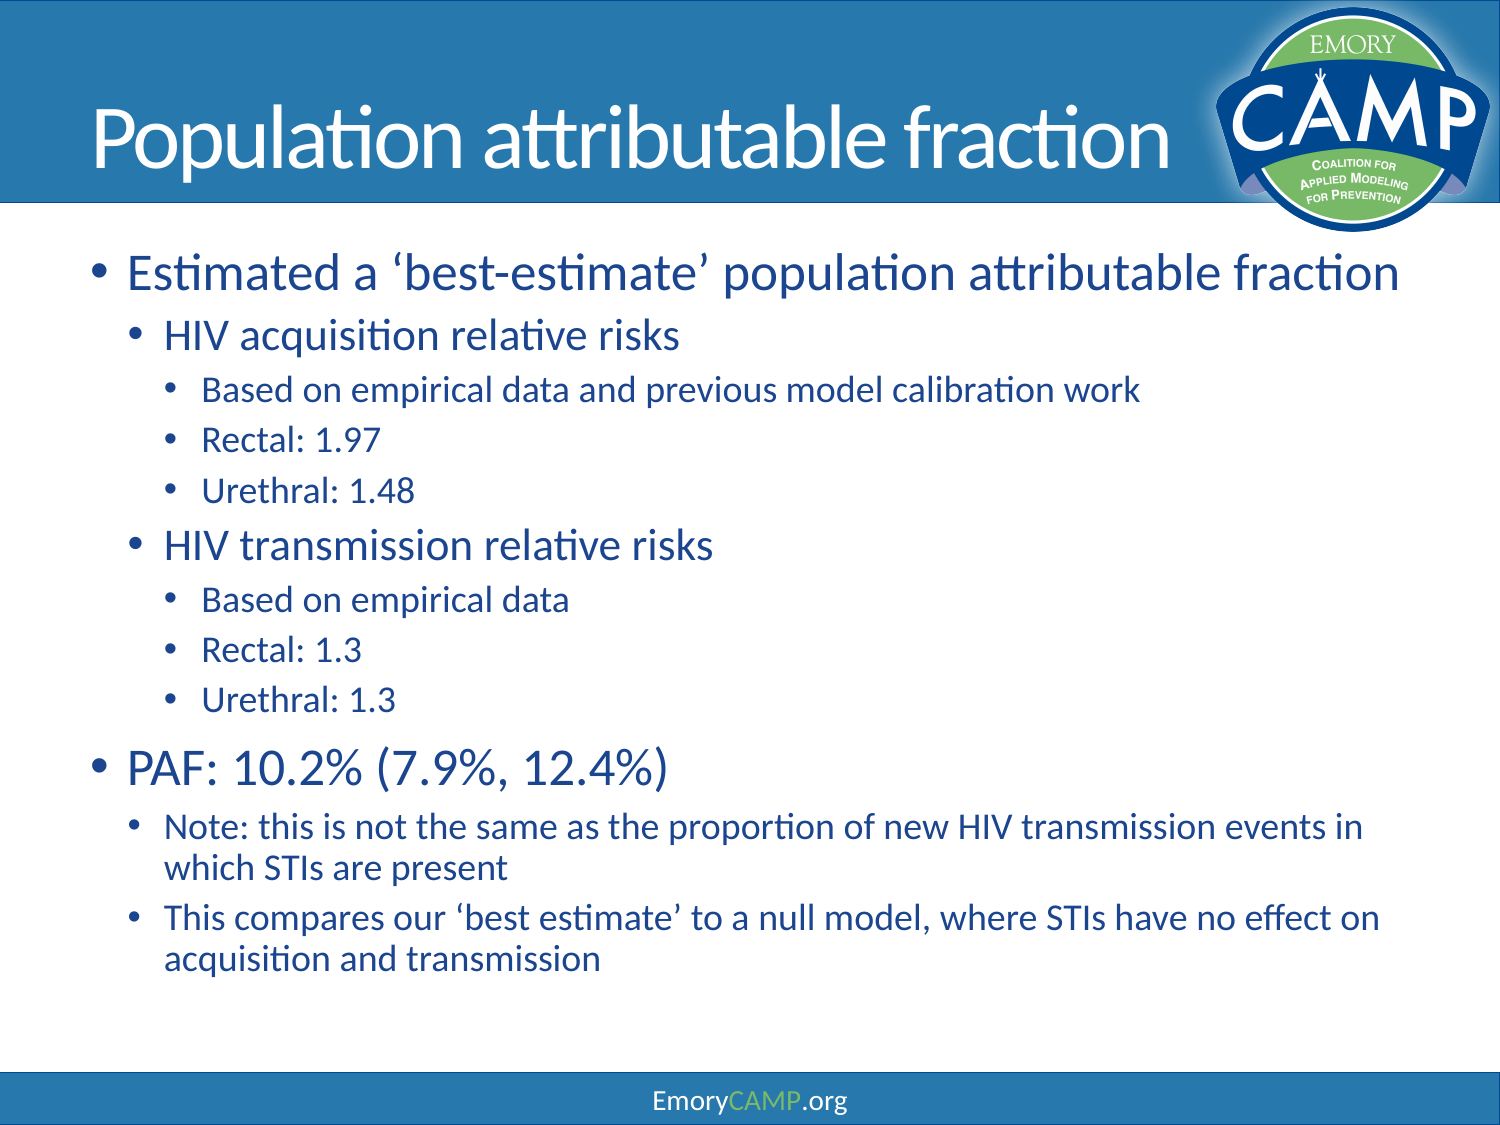

# Population attributable fraction
Estimated a ‘best-estimate’ population attributable fraction
HIV acquisition relative risks
Based on empirical data and previous model calibration work
Rectal: 1.97
Urethral: 1.48
HIV transmission relative risks
Based on empirical data
Rectal: 1.3
Urethral: 1.3
PAF: 10.2% (7.9%, 12.4%)
Note: this is not the same as the proportion of new HIV transmission events in which STIs are present
This compares our ‘best estimate’ to a null model, where STIs have no effect on acquisition and transmission